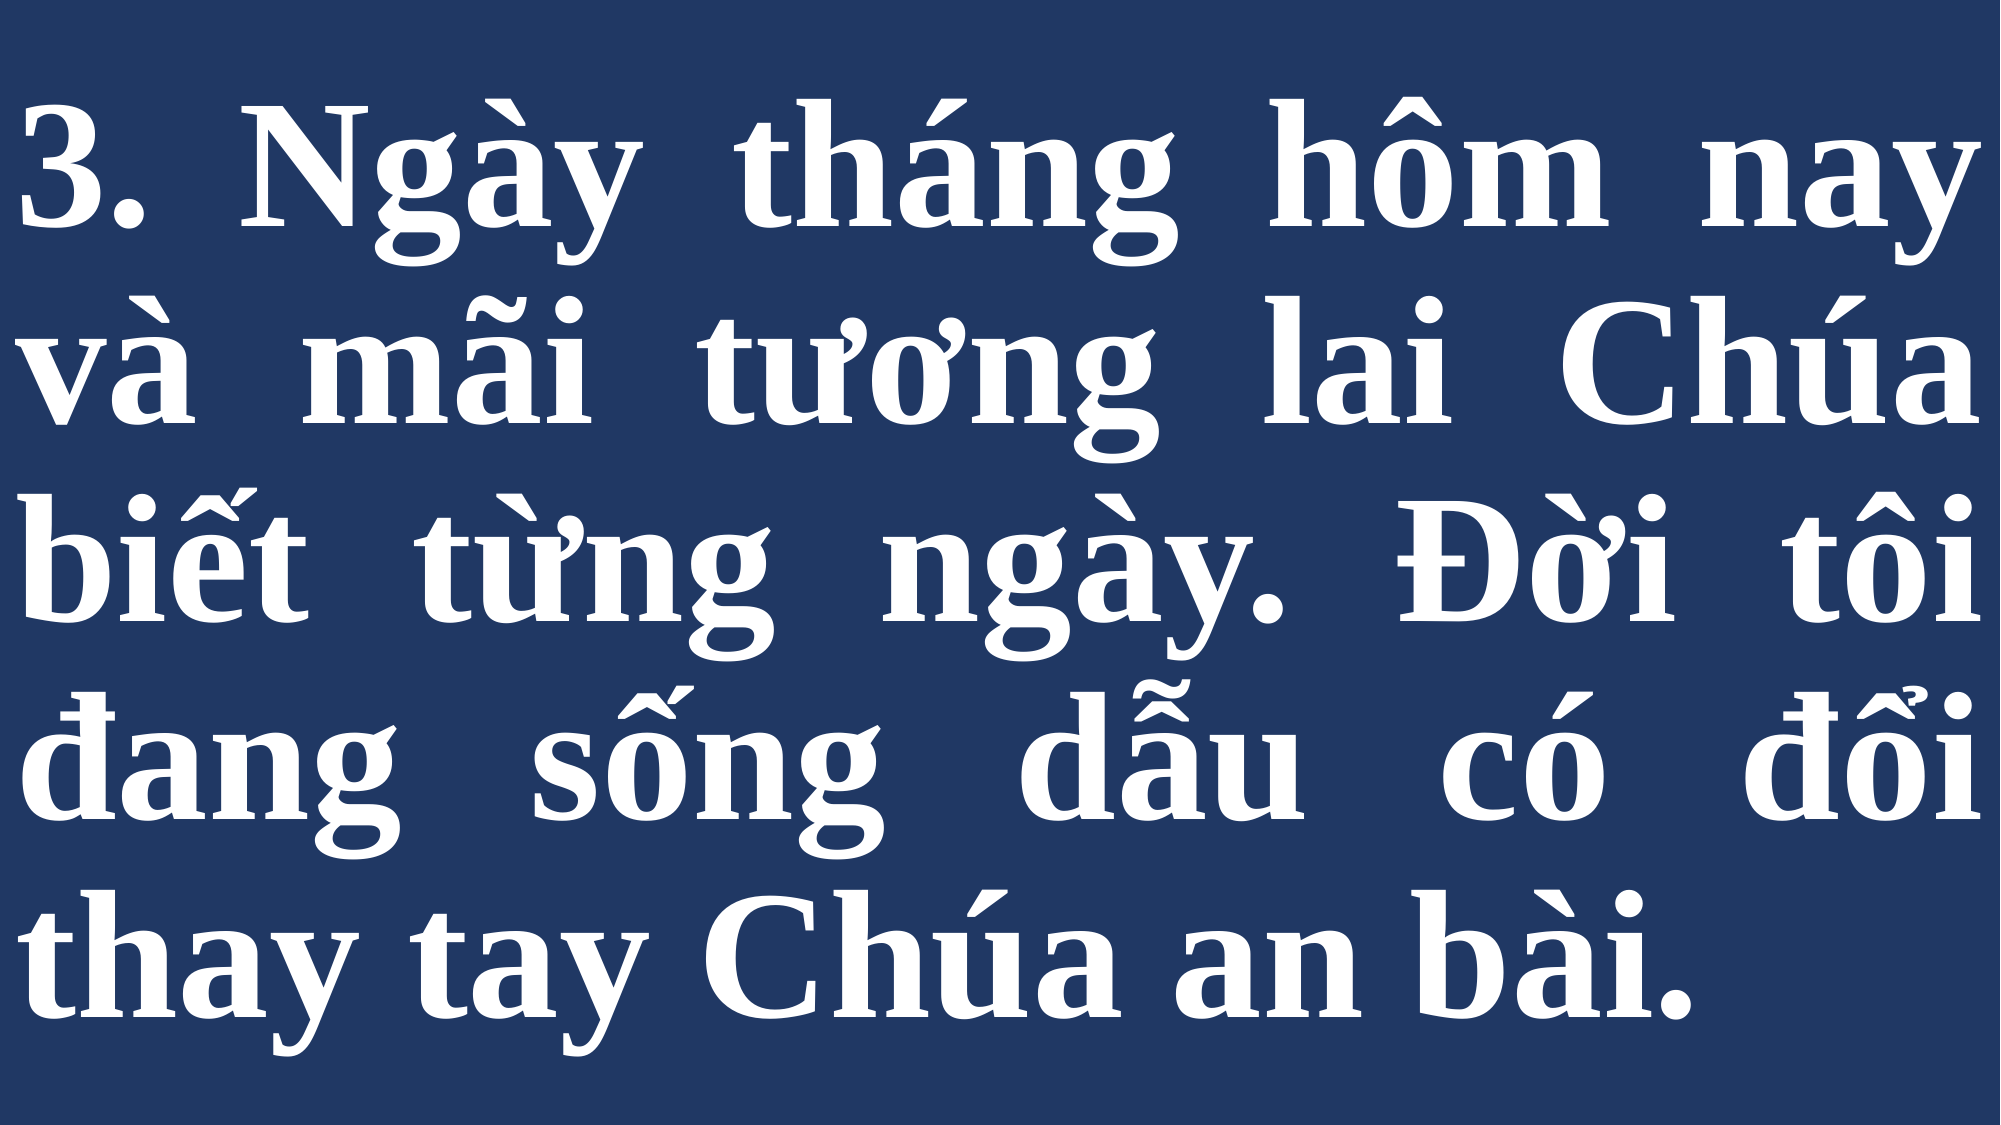

# 3. Ngày tháng hôm nay và mãi tương lai Chúa biết từng ngày. Đời tôi đang sống dẫu có đổi thay tay Chúa an bài.